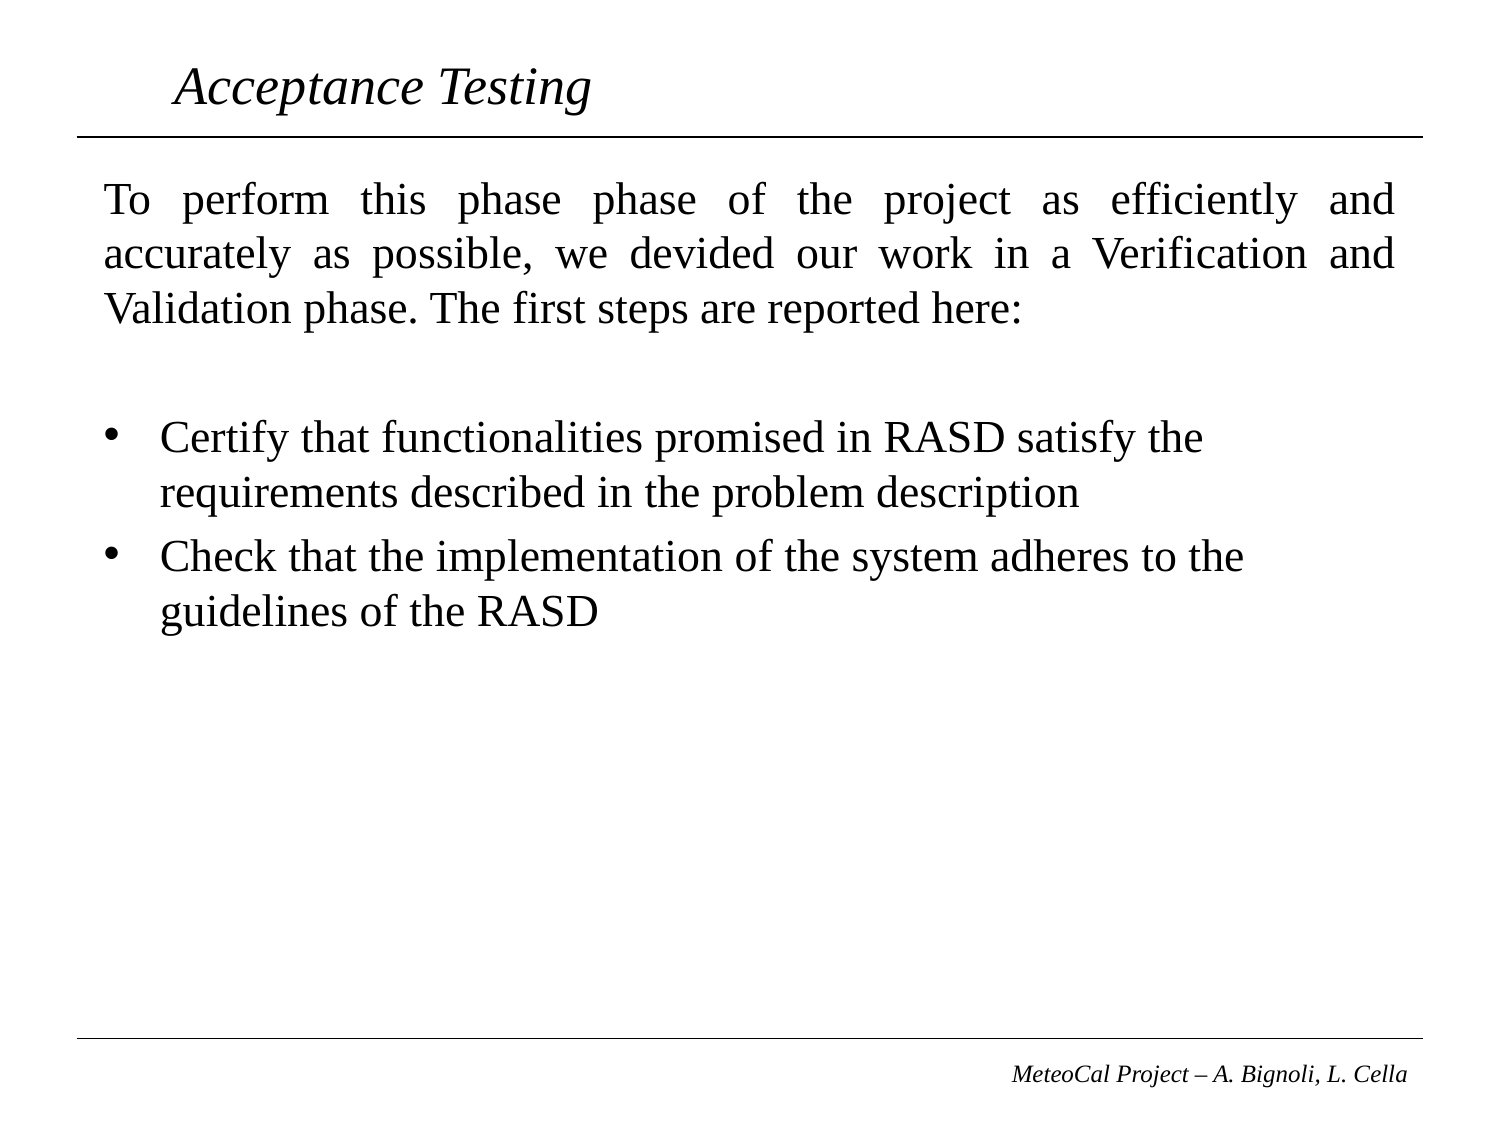

# Acceptance Testing
To perform this phase phase of the project as efficiently and accurately as possible, we devided our work in a Verification and Validation phase. The first steps are reported here:

Certify that functionalities promised in RASD satisfy the requirements described in the problem description
Check that the implementation of the system adheres to the guidelines of the RASD

MeteoCal Project – A. Bignoli, L. Cella